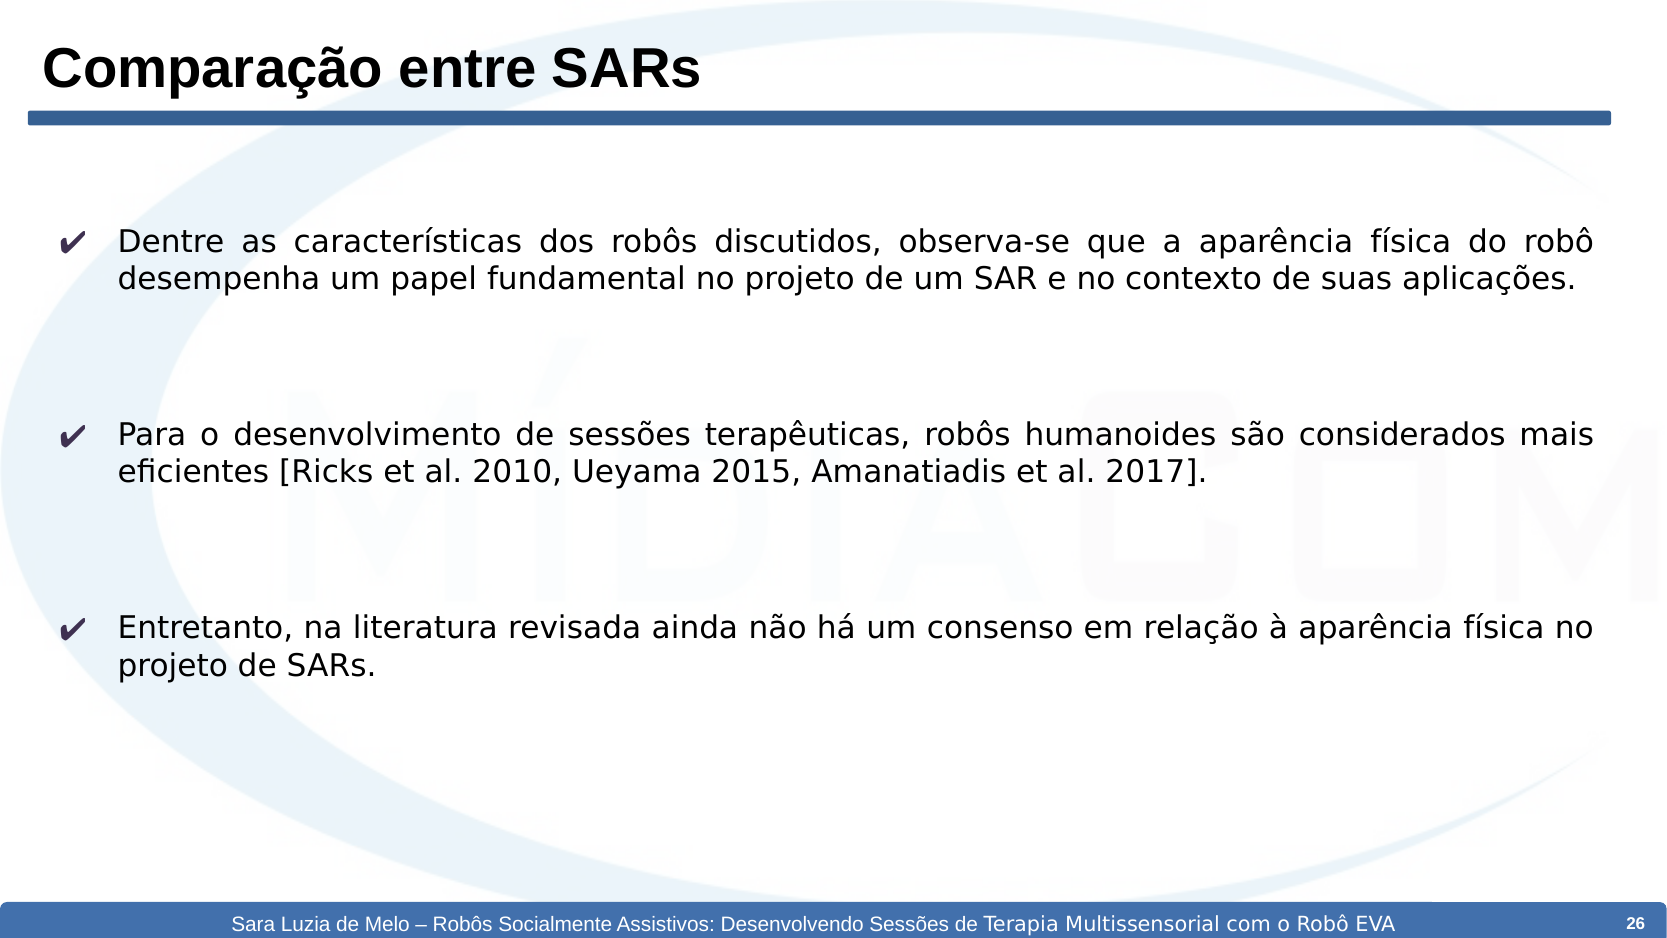

# Comparação entre SARs

Dentre as características dos robôs discutidos, observa-se que a aparência física do robô desempenha um papel fundamental no projeto de um SAR e no contexto de suas aplicações.

Para o desenvolvimento de sessões terapêuticas, robôs humanoides são considerados mais eficientes [Ricks et al. 2010, Ueyama 2015, Amanatiadis et al. 2017].

Entretanto, na literatura revisada ainda não há um consenso em relação à aparência física no projeto de SARs.
Sara Luzia de Melo – Robôs Socialmente Assistivos: Desenvolvendo Sessões de Terapia Multissensorial com o Robô EVA
26